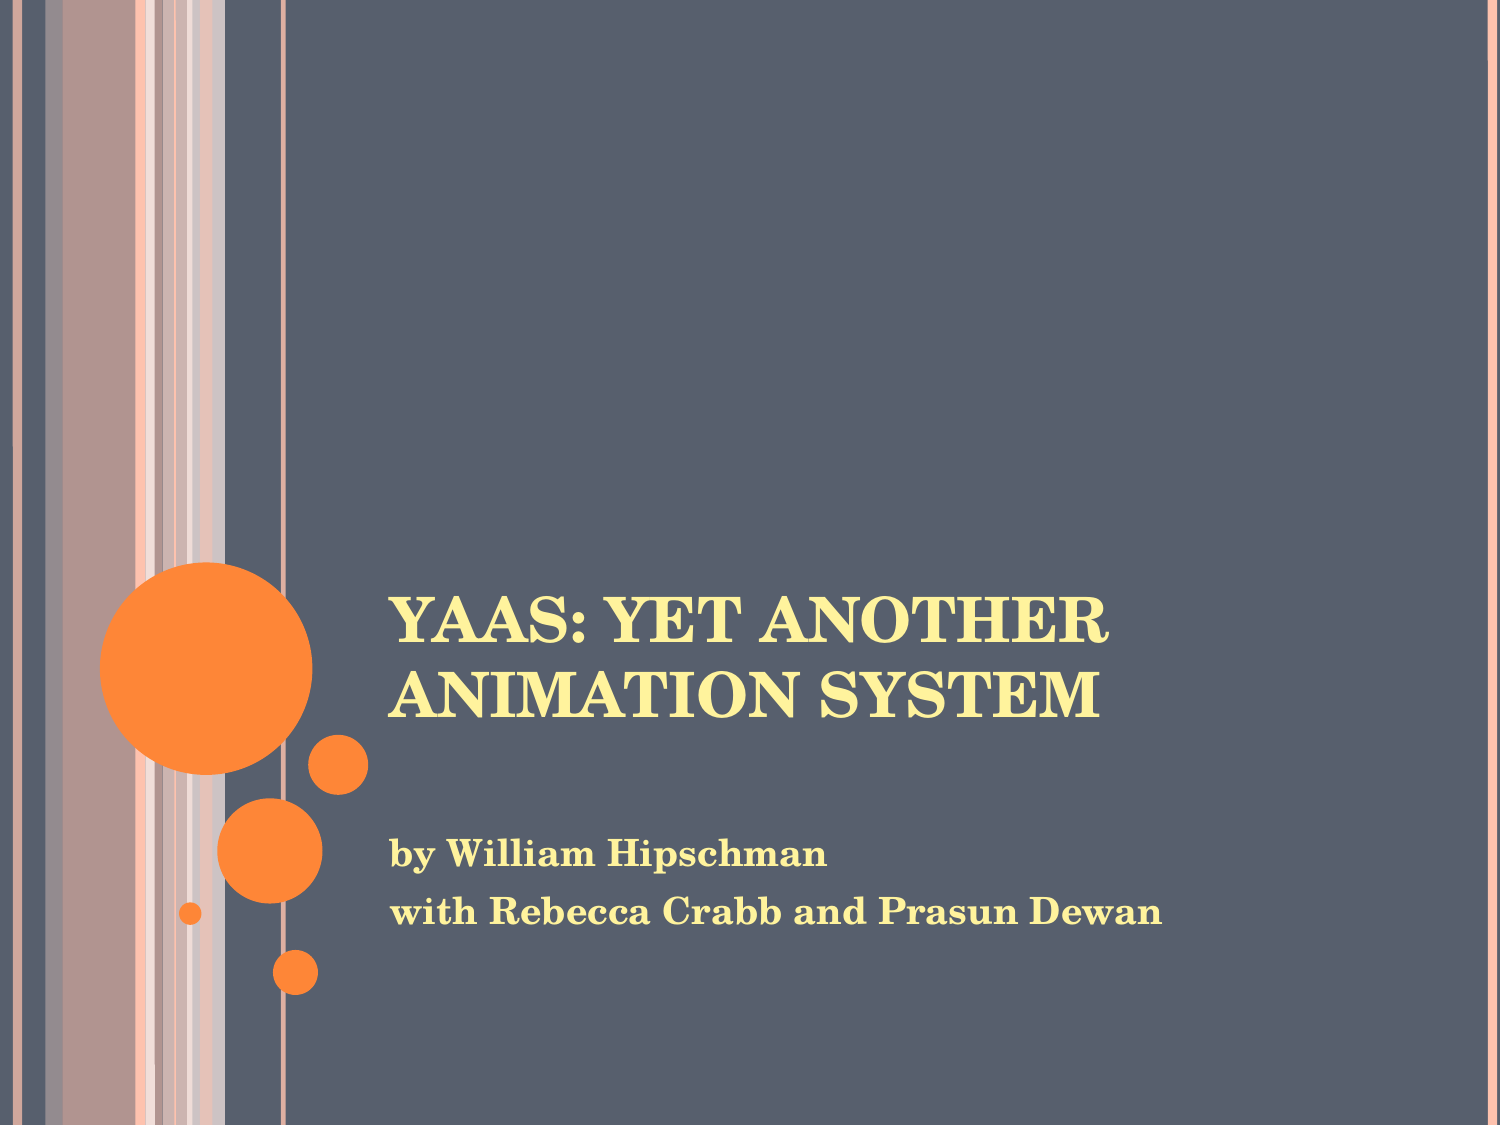

# YAAS: Yet Another Animation System
by William Hipschman
with Rebecca Crabb and Prasun Dewan